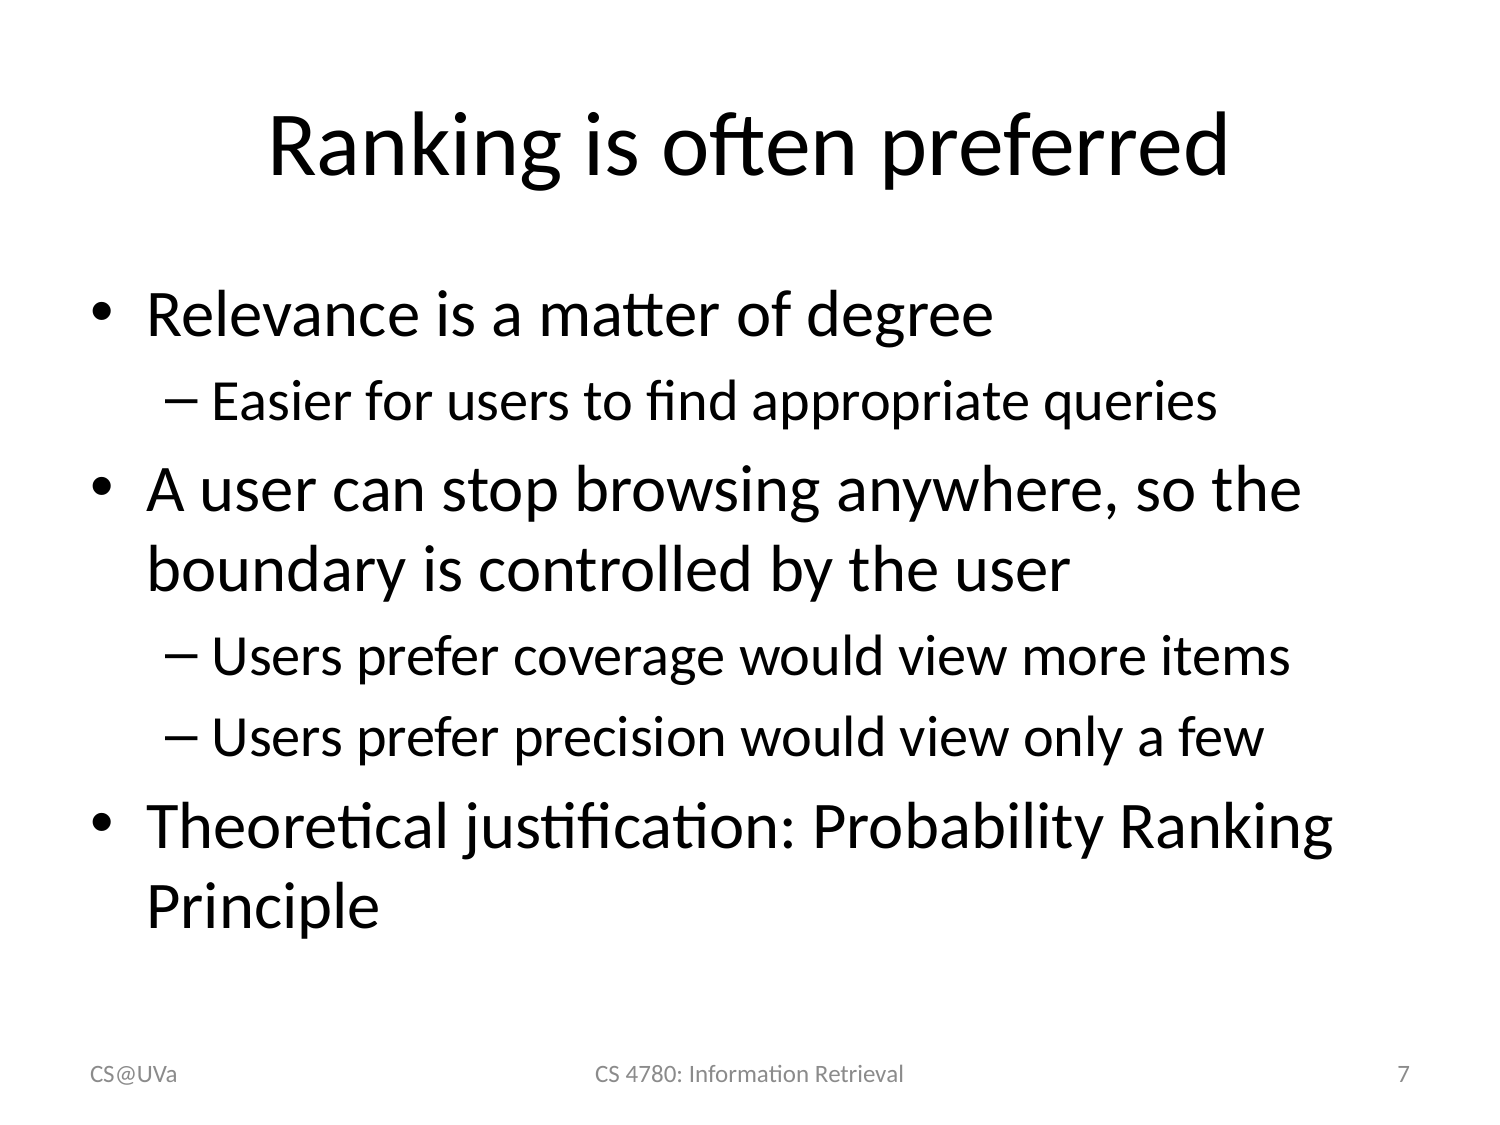

# Ranking is often preferred
Relevance is a matter of degree
Easier for users to find appropriate queries
A user can stop browsing anywhere, so the boundary is controlled by the user
Users prefer coverage would view more items
Users prefer precision would view only a few
Theoretical justification: Probability Ranking Principle
CS@UVa
CS 4780: Information Retrieval
7